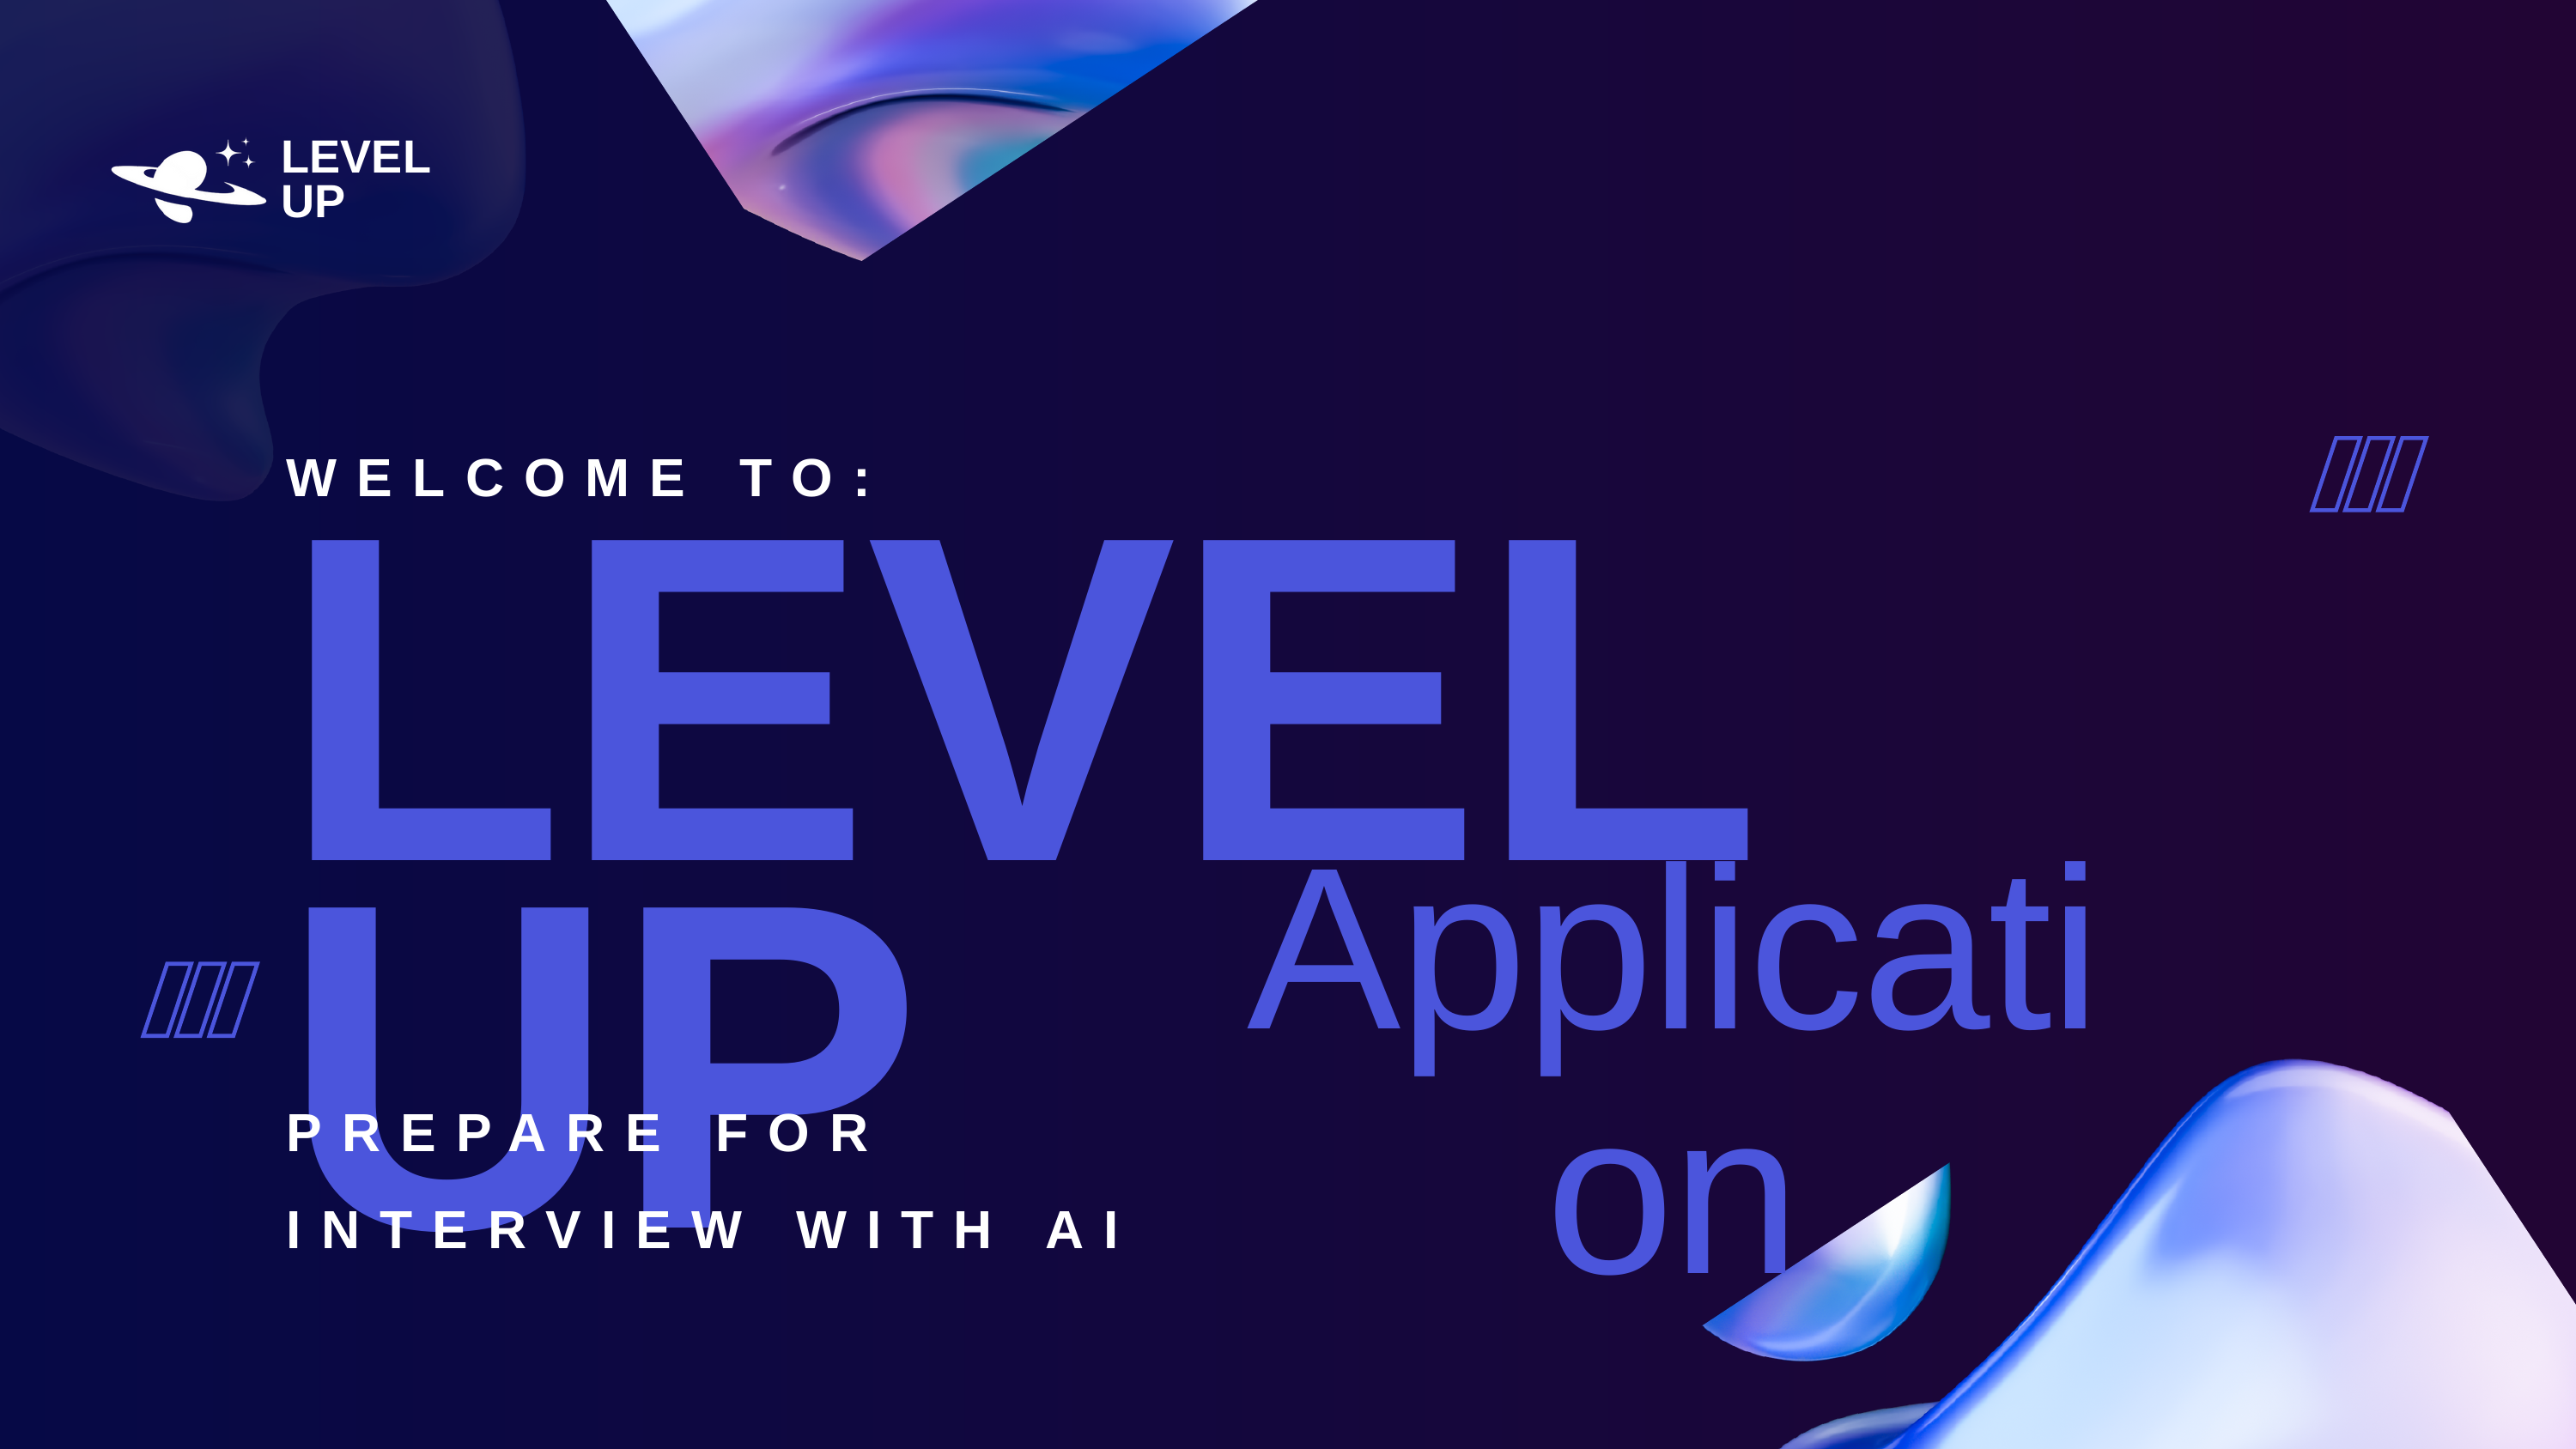

LEVEL
UP
WELCOME TO:

LEVEL UP
Application

PREPARE FOR INTERVIEW WITH AI